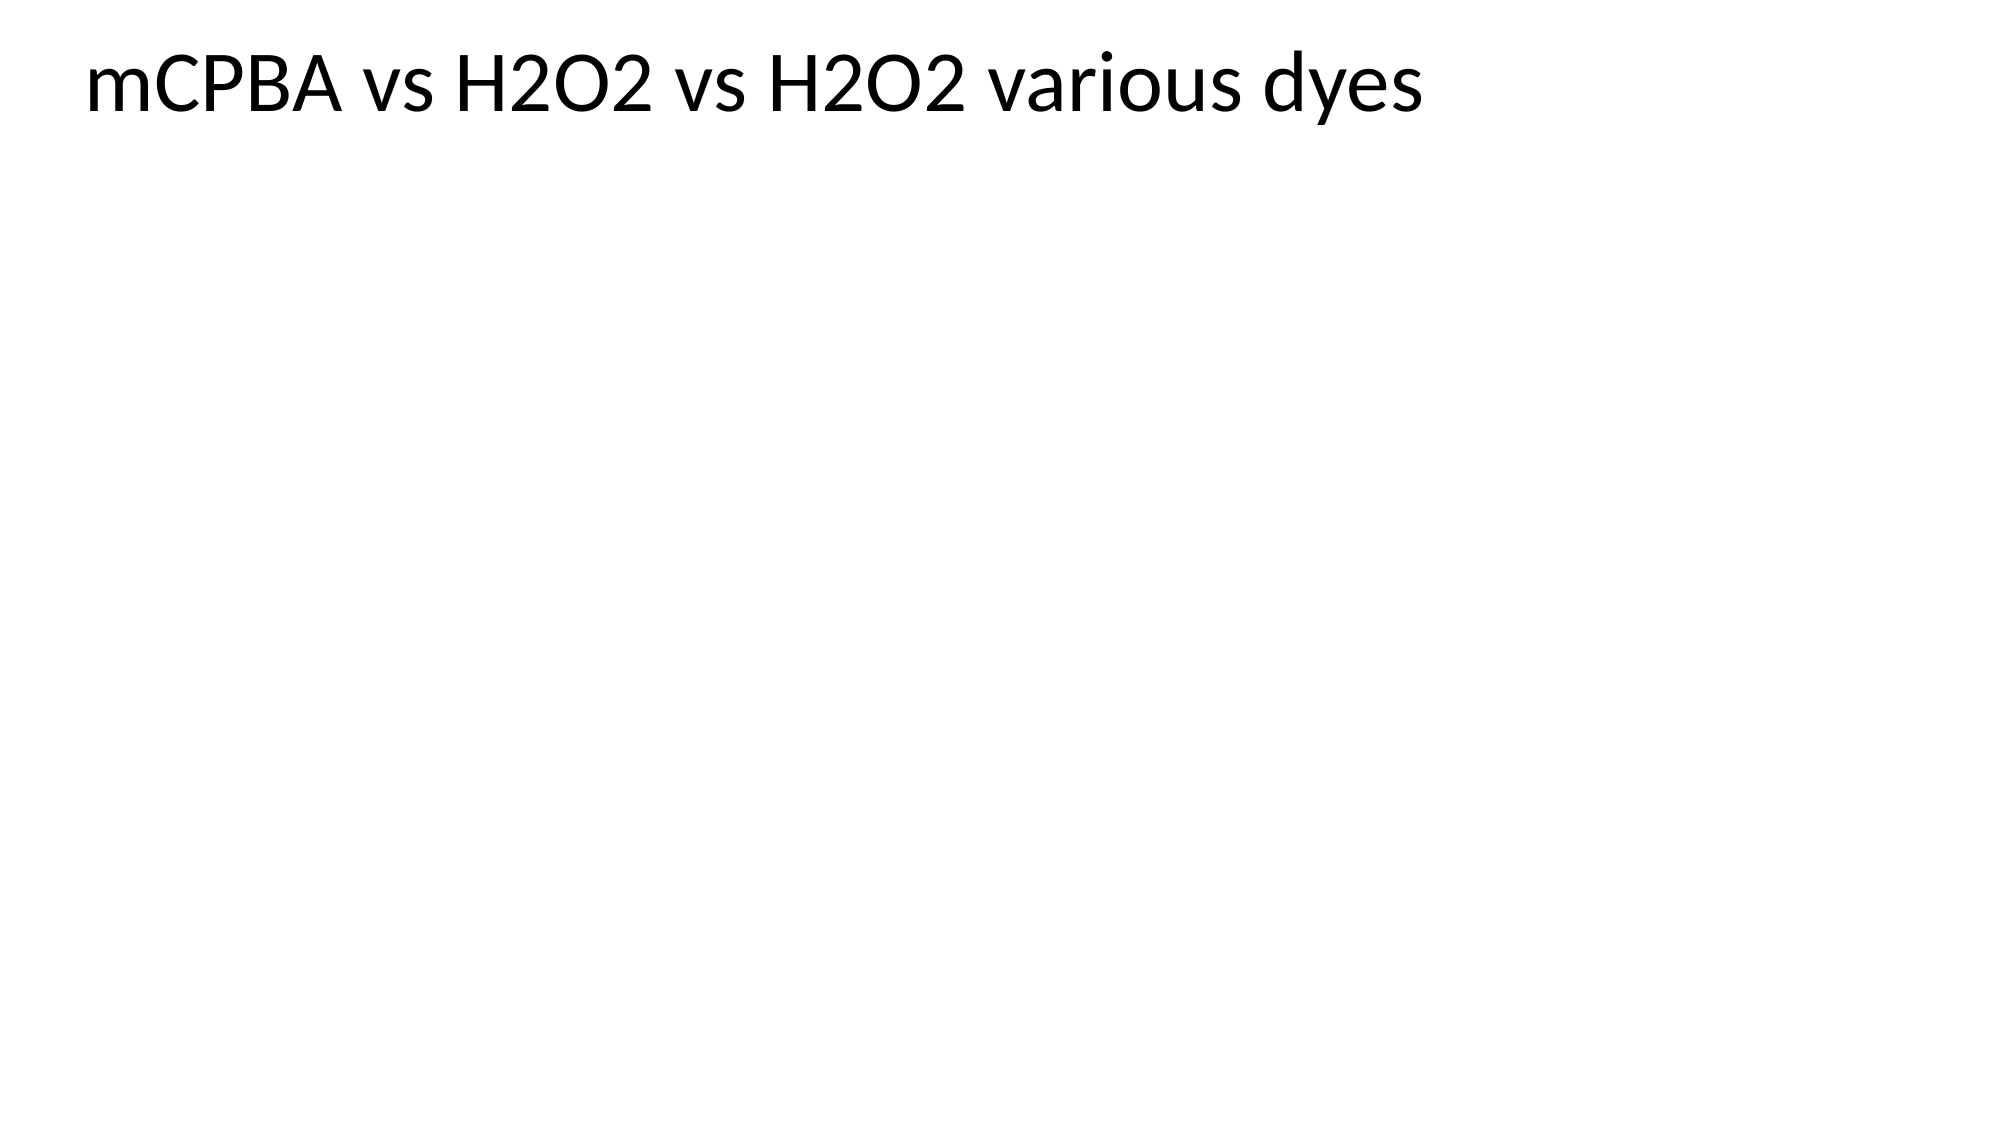

# mCPBA vs H2O2 vs H2O2 various dyes